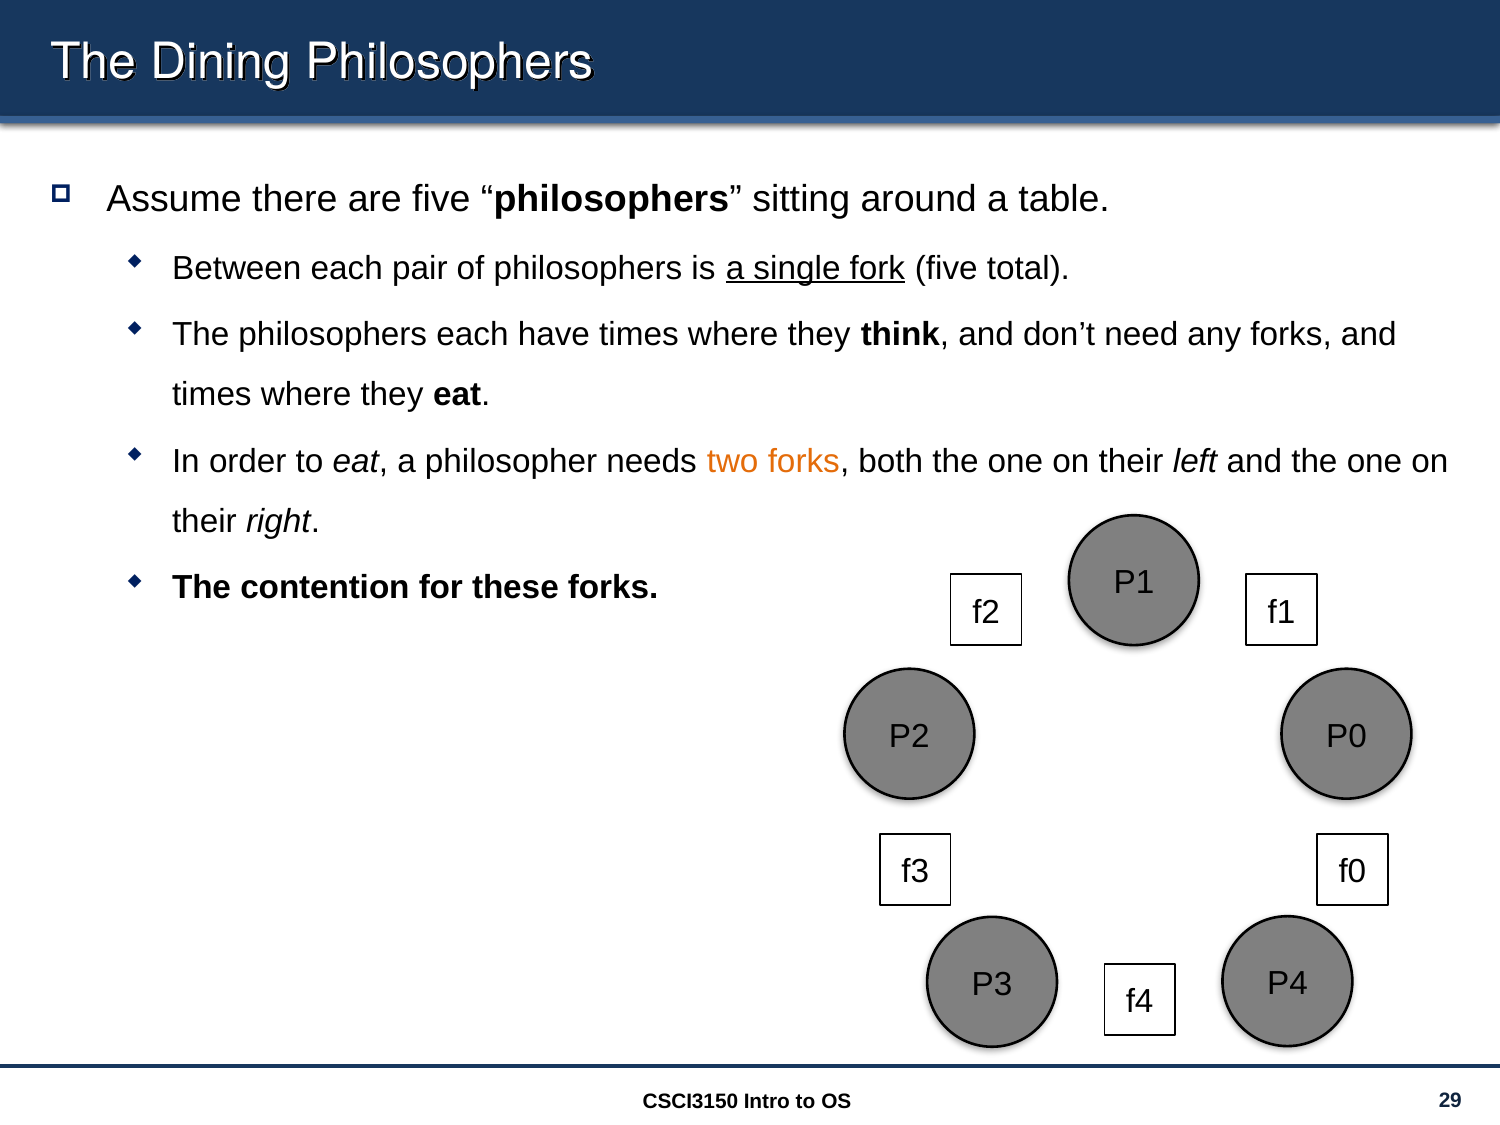

# The Dining Philosophers
Assume there are five “philosophers” sitting around a table.
Between each pair of philosophers is a single fork (five total).
The philosophers each have times where they think, and don’t need any forks, and times where they eat.
In order to eat, a philosopher needs two forks, both the one on their left and the one on their right.
The contention for these forks.

P1
f2
f1
P2
P0
f3
f0
P4
P3
f4
CSCI3150 Intro to OS
29